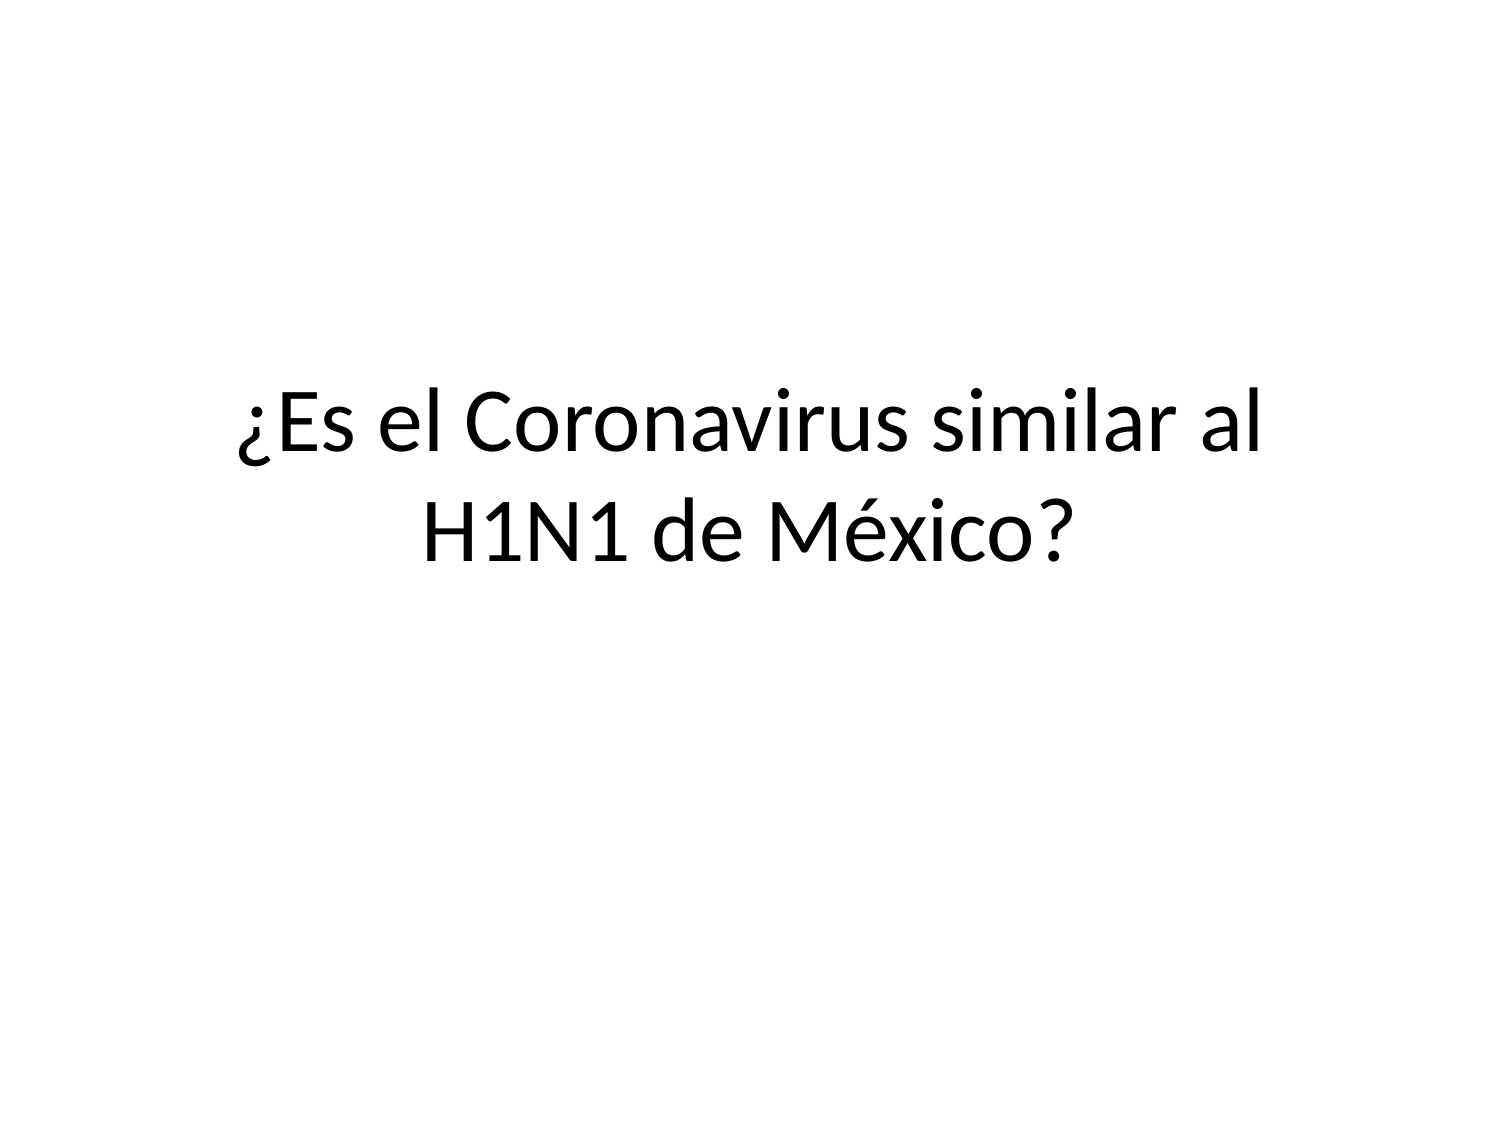

# ¿Es el Coronavirus similar al H1N1 de México?